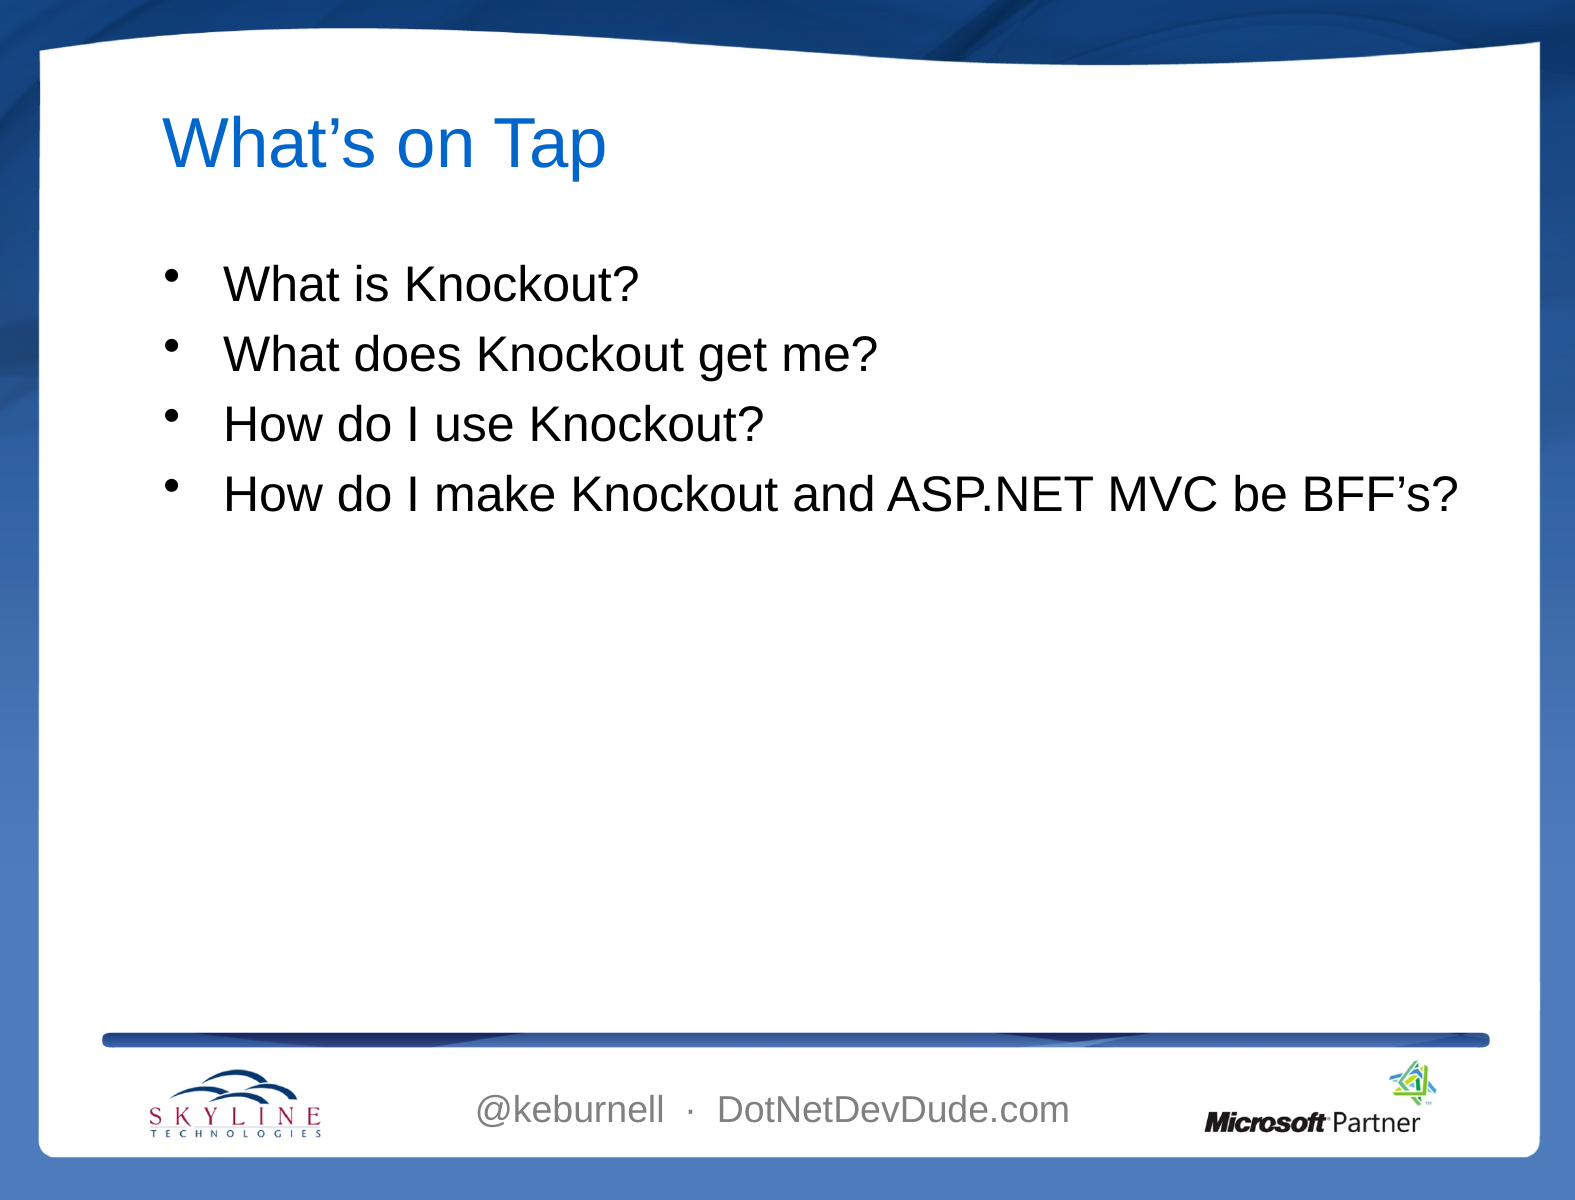

# What’s on Tap
What is Knockout?
What does Knockout get me?
How do I use Knockout?
How do I make Knockout and ASP.NET MVC be BFF’s?
@keburnell  ∙  DotNetDevDude.com